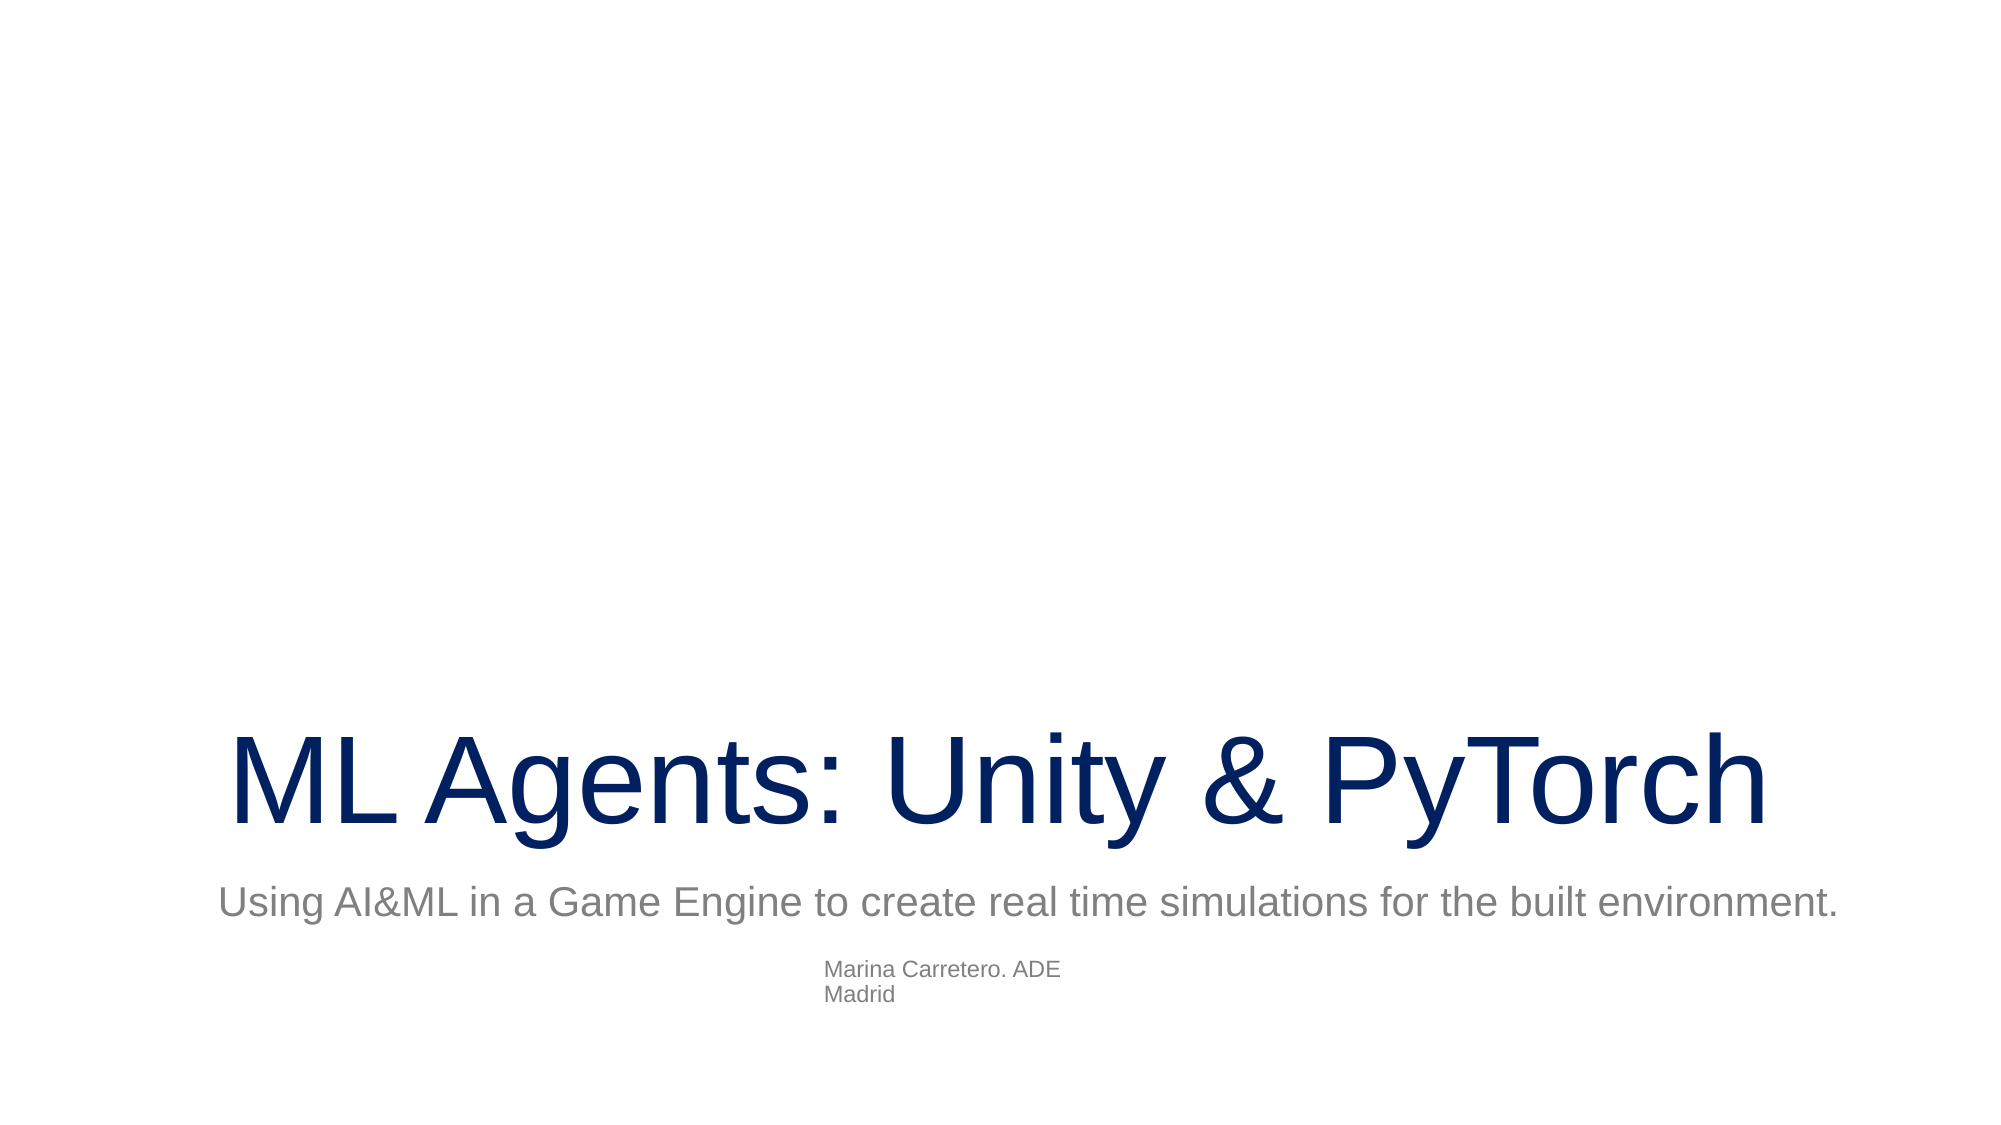

# ML Agents: Unity & PyTorch
Using AI&ML in a Game Engine to create real time simulations for the built environment.
Marina Carretero. ADE Madrid